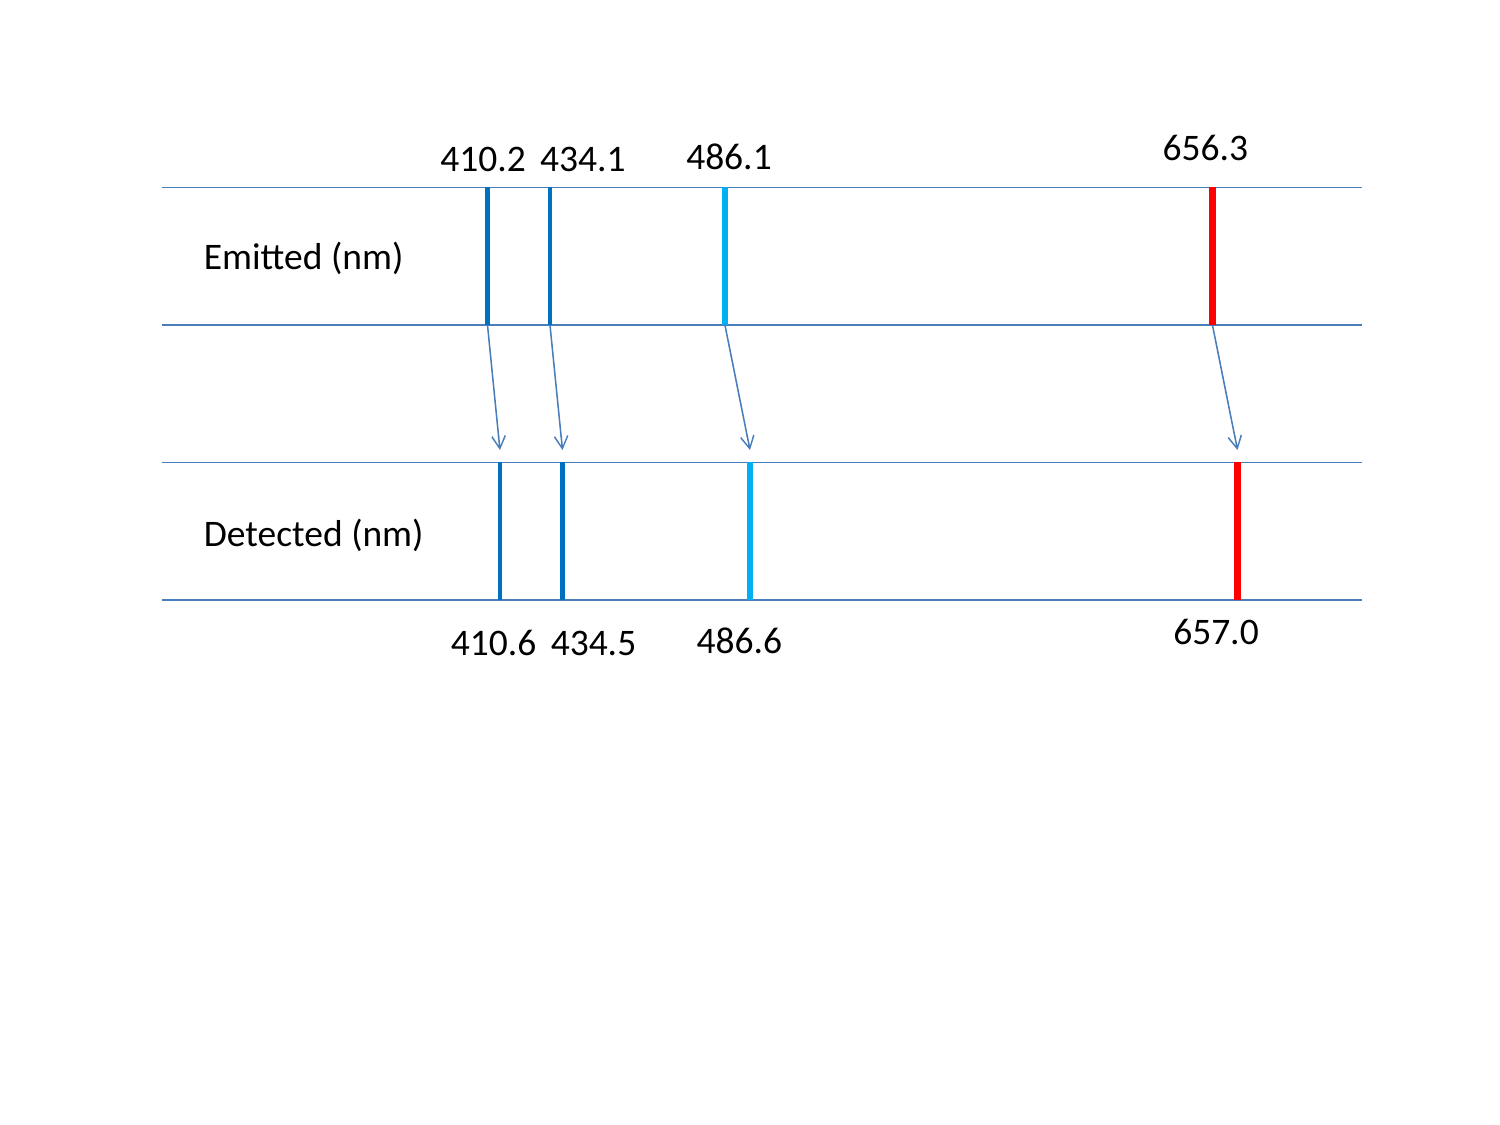

656.3
486.1
410.2
434.1
Emitted (nm)
Detected (nm)
657.0
486.6
410.6
434.5